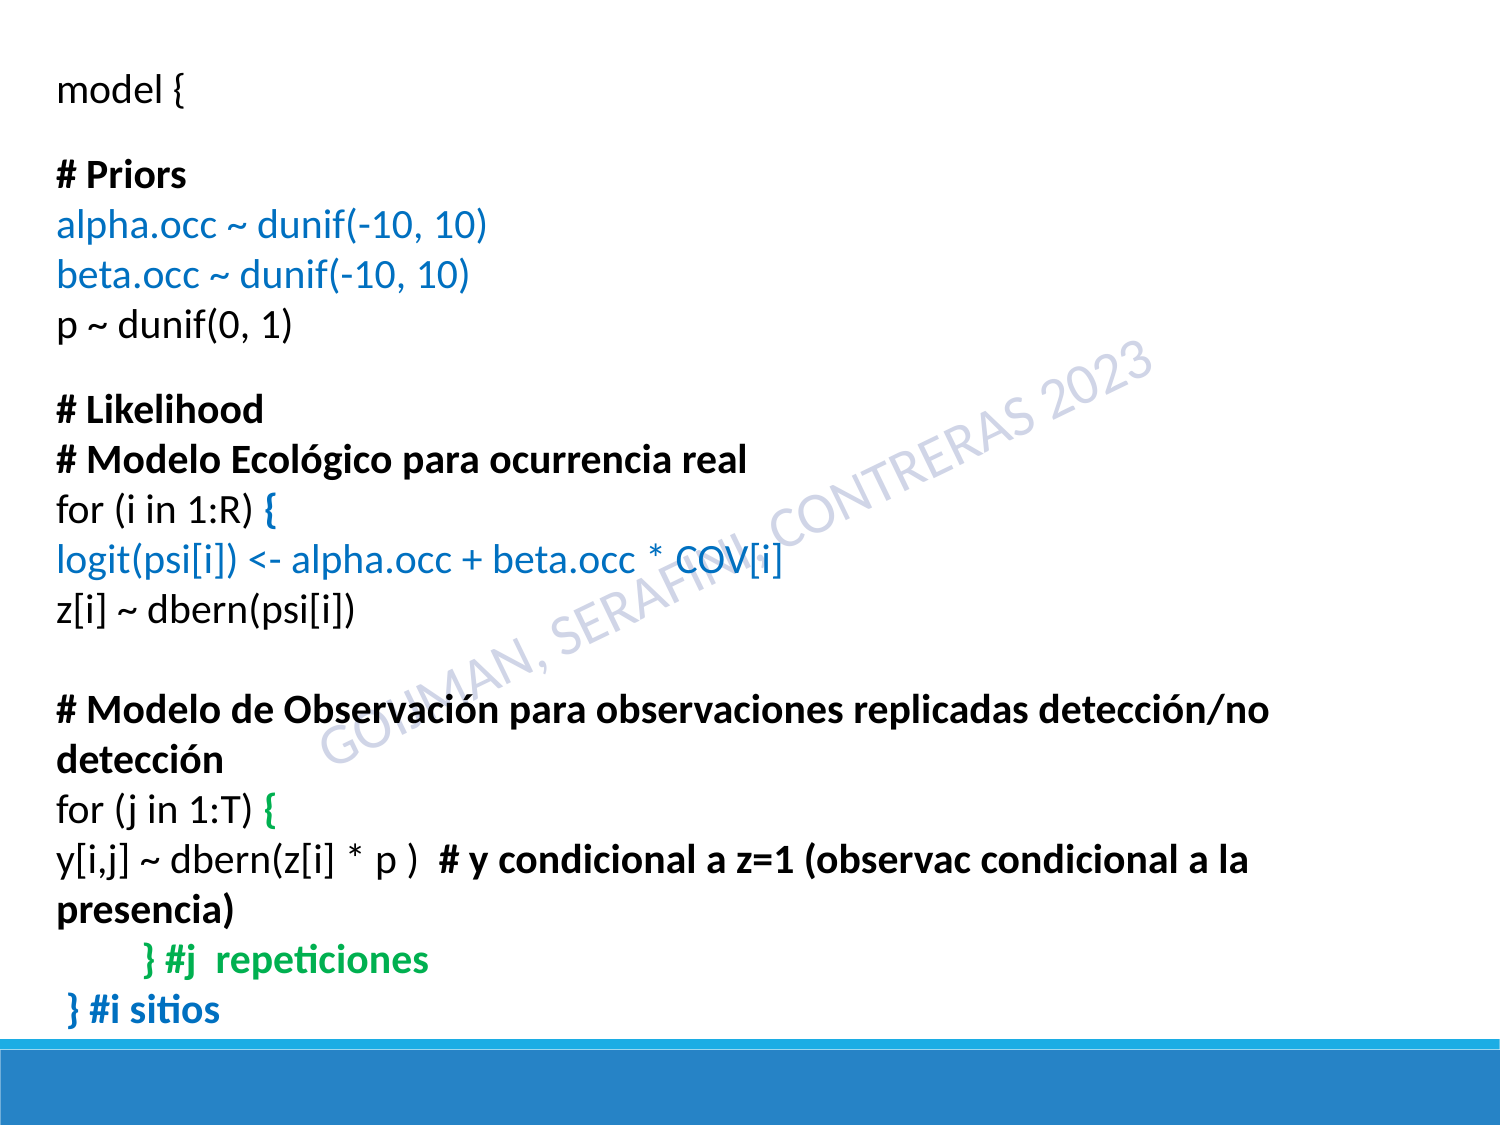

model {

# Priors
alpha.occ ~ dunif(-10, 10)
beta.occ ~ dunif(-10, 10)
p ~ dunif(0, 1)

# Likelihood
# Modelo Ecológico para ocurrencia real
for (i in 1:R) {
logit(psi[i]) <- alpha.occ + beta.occ * COV[i]
z[i] ~ dbern(psi[i])

# Modelo de Observación para observaciones replicadas detección/no detección
for (j in 1:T) {
y[i,j] ~ dbern(z[i] * p )  # y condicional a z=1 (observac condicional a la presencia)
         } #j  repeticiones
 } #i sitios